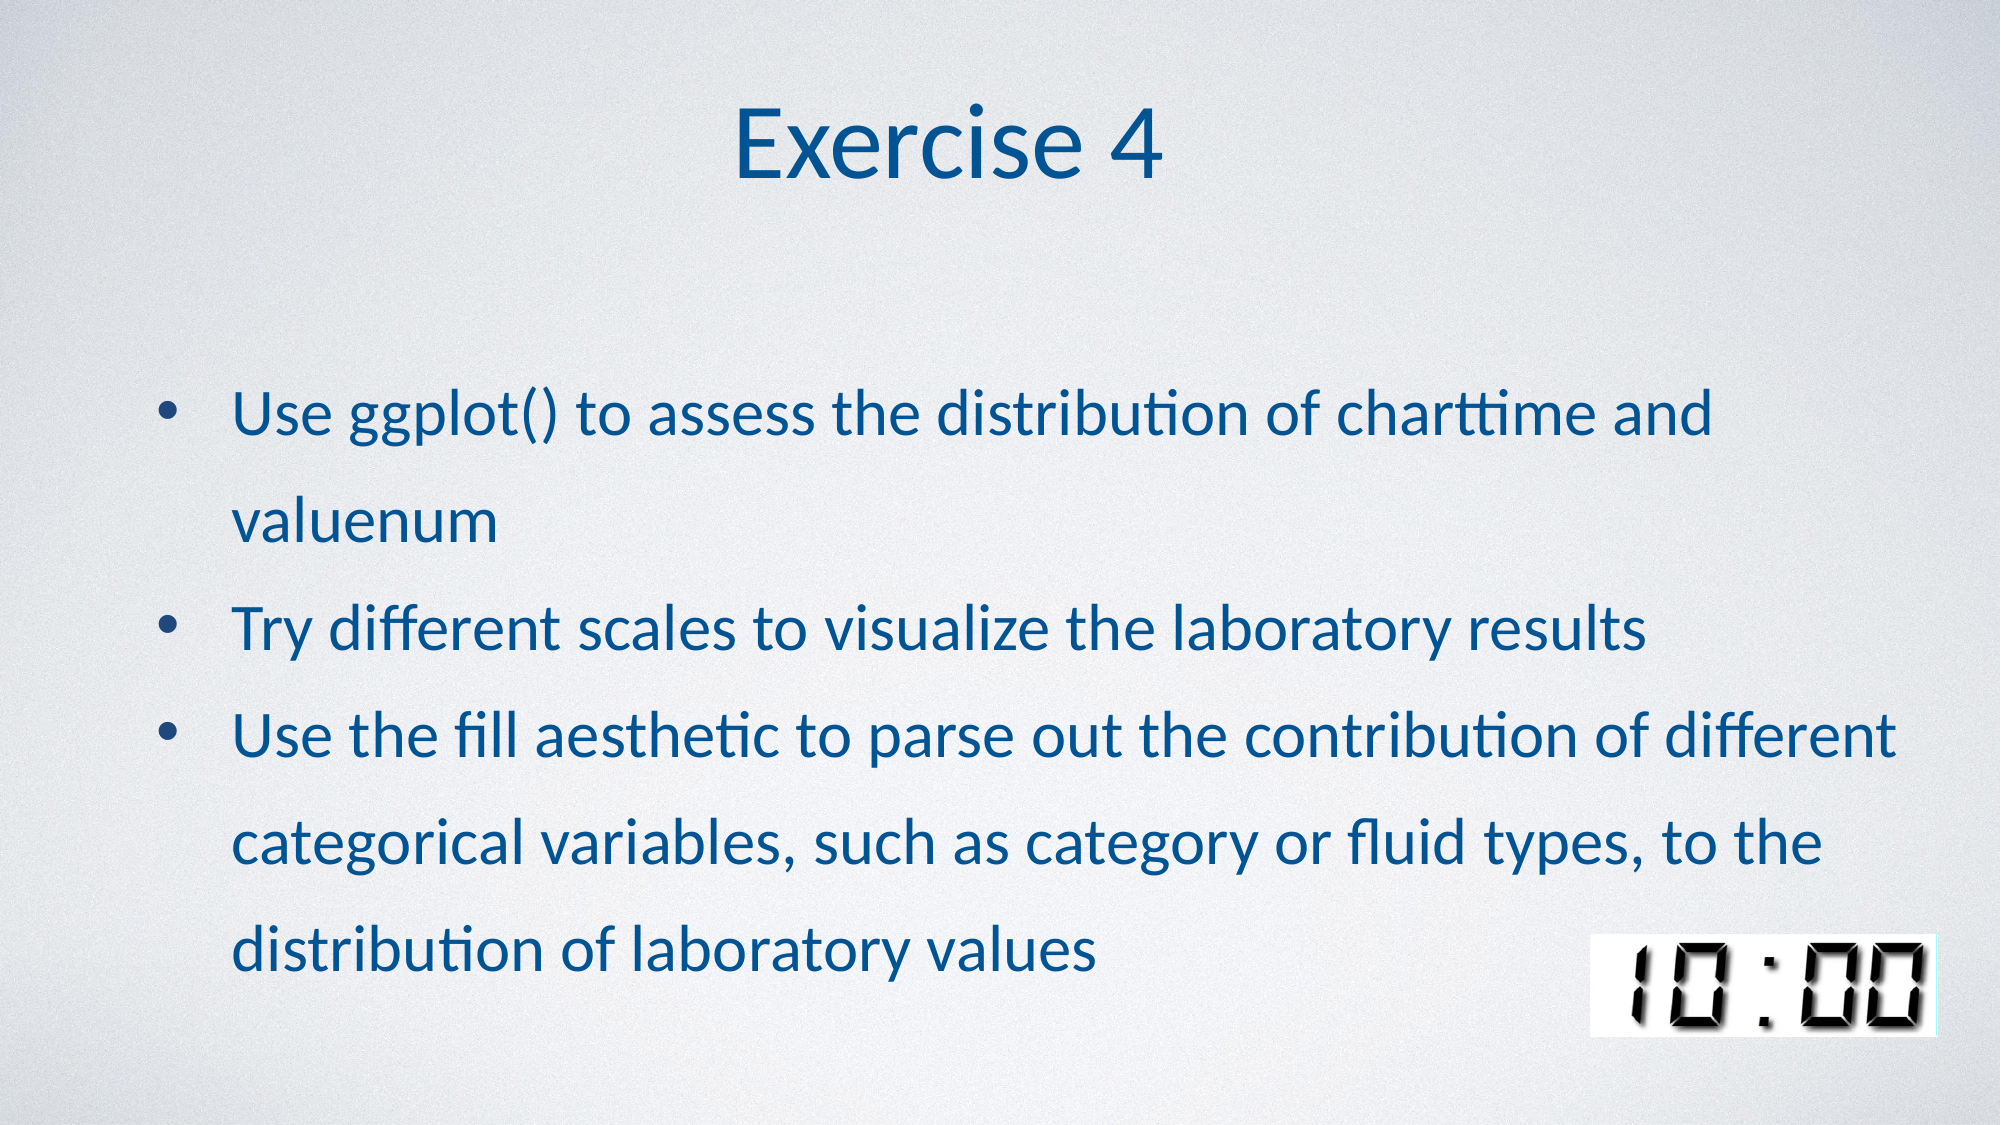

Exercise 4
#
Use ggplot() to assess the distribution of charttime and valuenum
Try different scales to visualize the laboratory results
Use the fill aesthetic to parse out the contribution of different categorical variables, such as category or fluid types, to the distribution of laboratory values